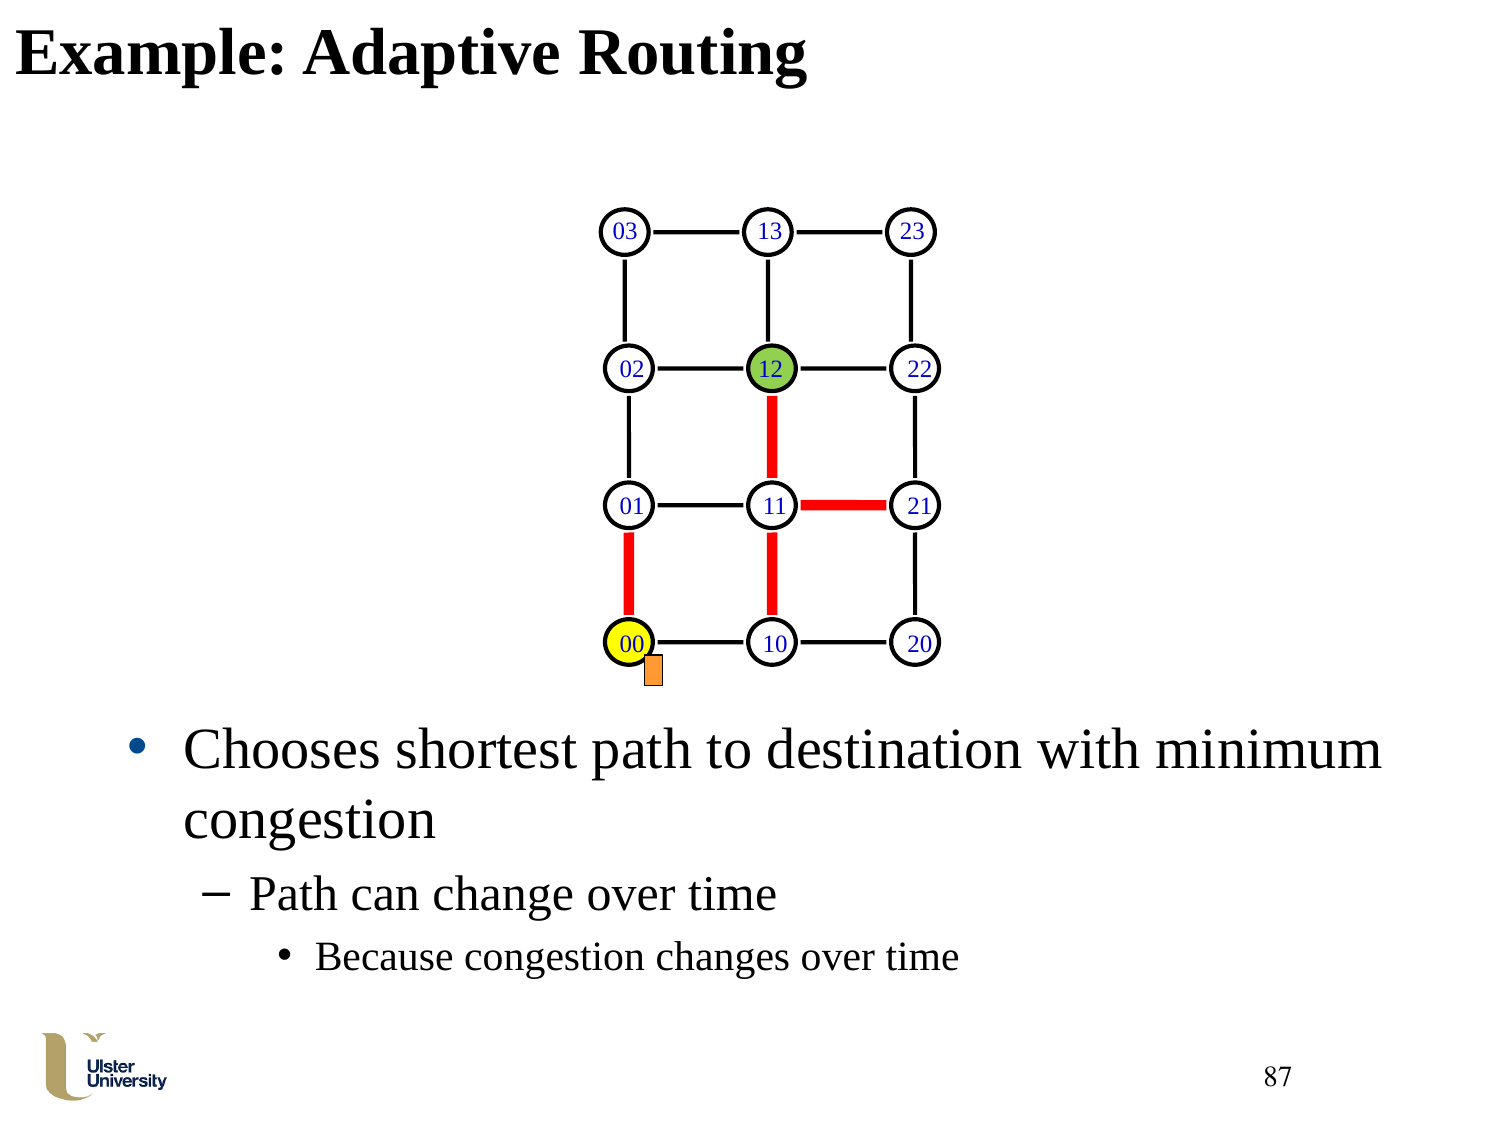

# Example: Adaptive Routing
87
03
13
23

02
12
22

01
11
21

00
10
20

Chooses shortest path to destination with minimum congestion
Path can change over time
Because congestion changes over time